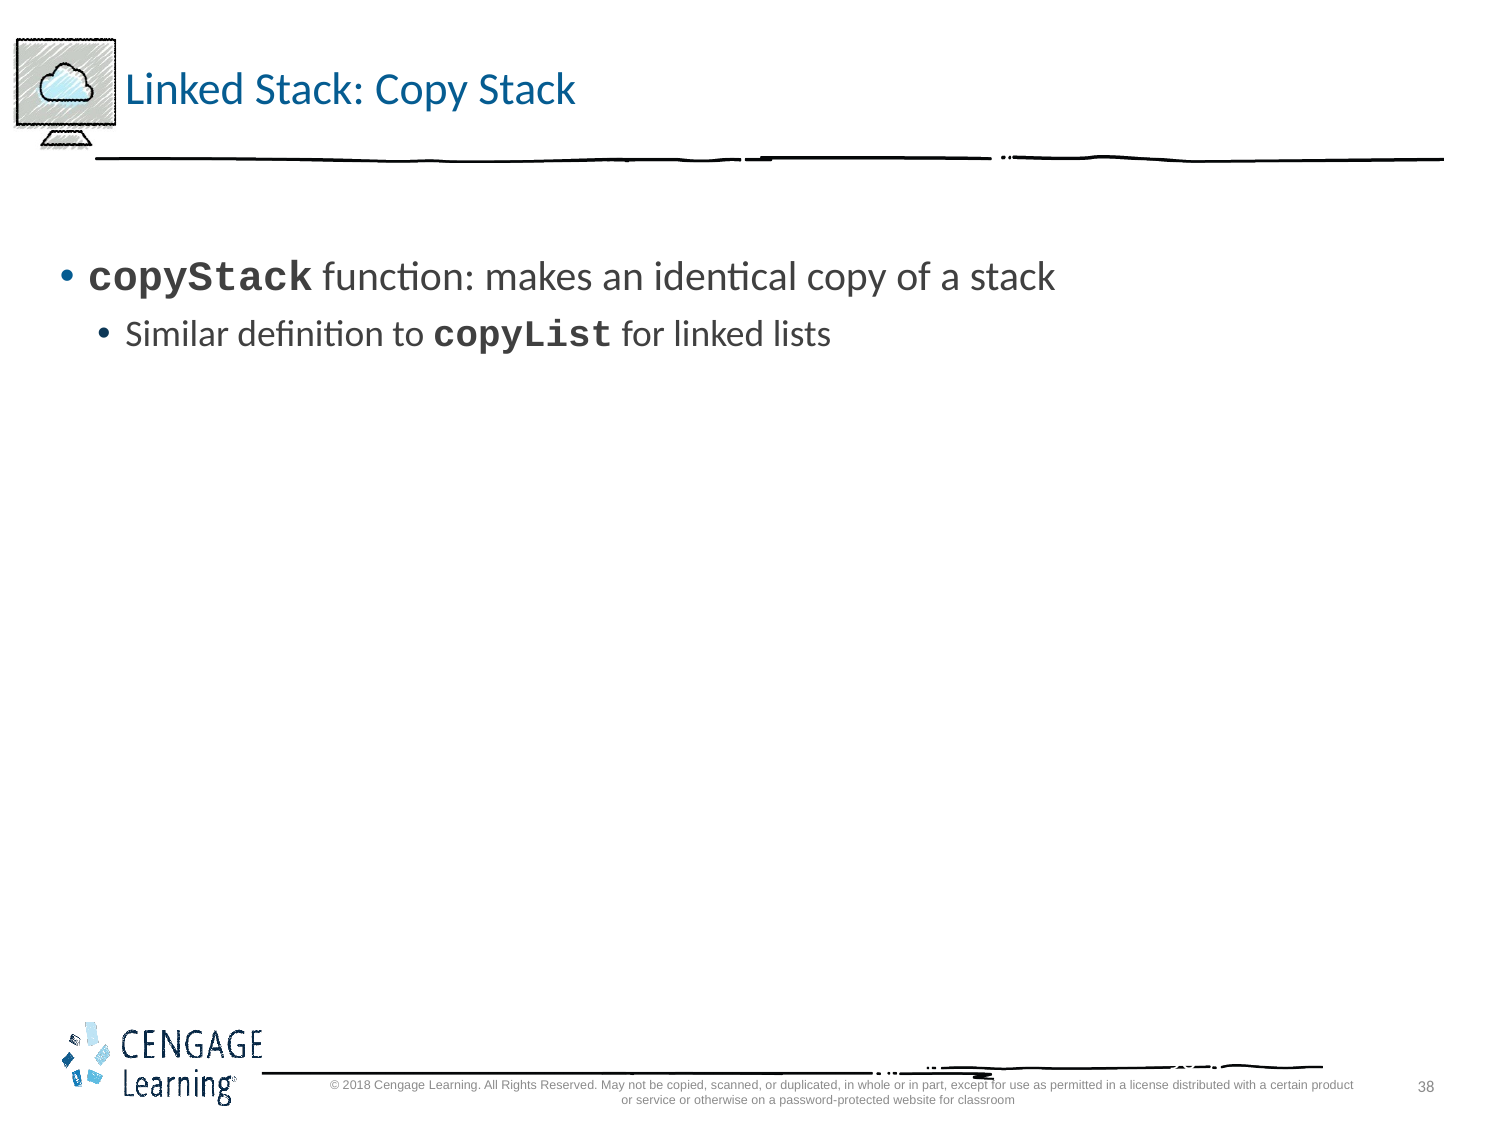

# Linked Stack: Copy Stack
copyStack function: makes an identical copy of a stack
Similar definition to copyList for linked lists
38
C++ Pro© 2018 Cengage Learning. All Rights Reserved. May not be copied, scanned, or duplicated, in whole or in part, except for use as permitted in a license distributed with a certain product or service or otherwise on a password-protected website for classroom
gramming: From Problem Analysis to Program Design, Seventh Edition